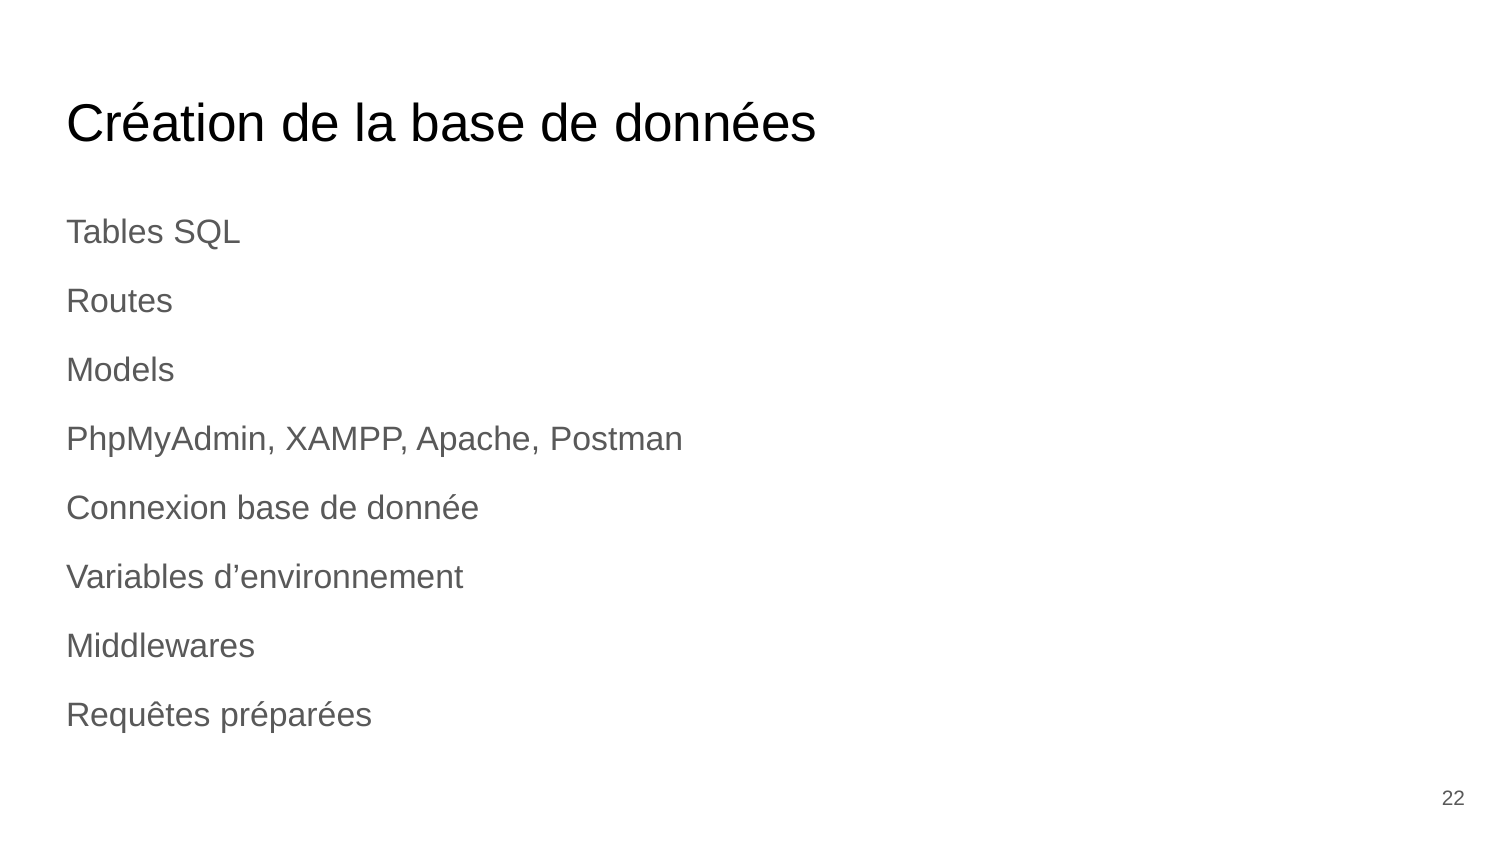

# Création de la base de données
Tables SQL
Routes
Models
PhpMyAdmin, XAMPP, Apache, Postman
Connexion base de donnée
Variables d’environnement
Middlewares
Requêtes préparées
22